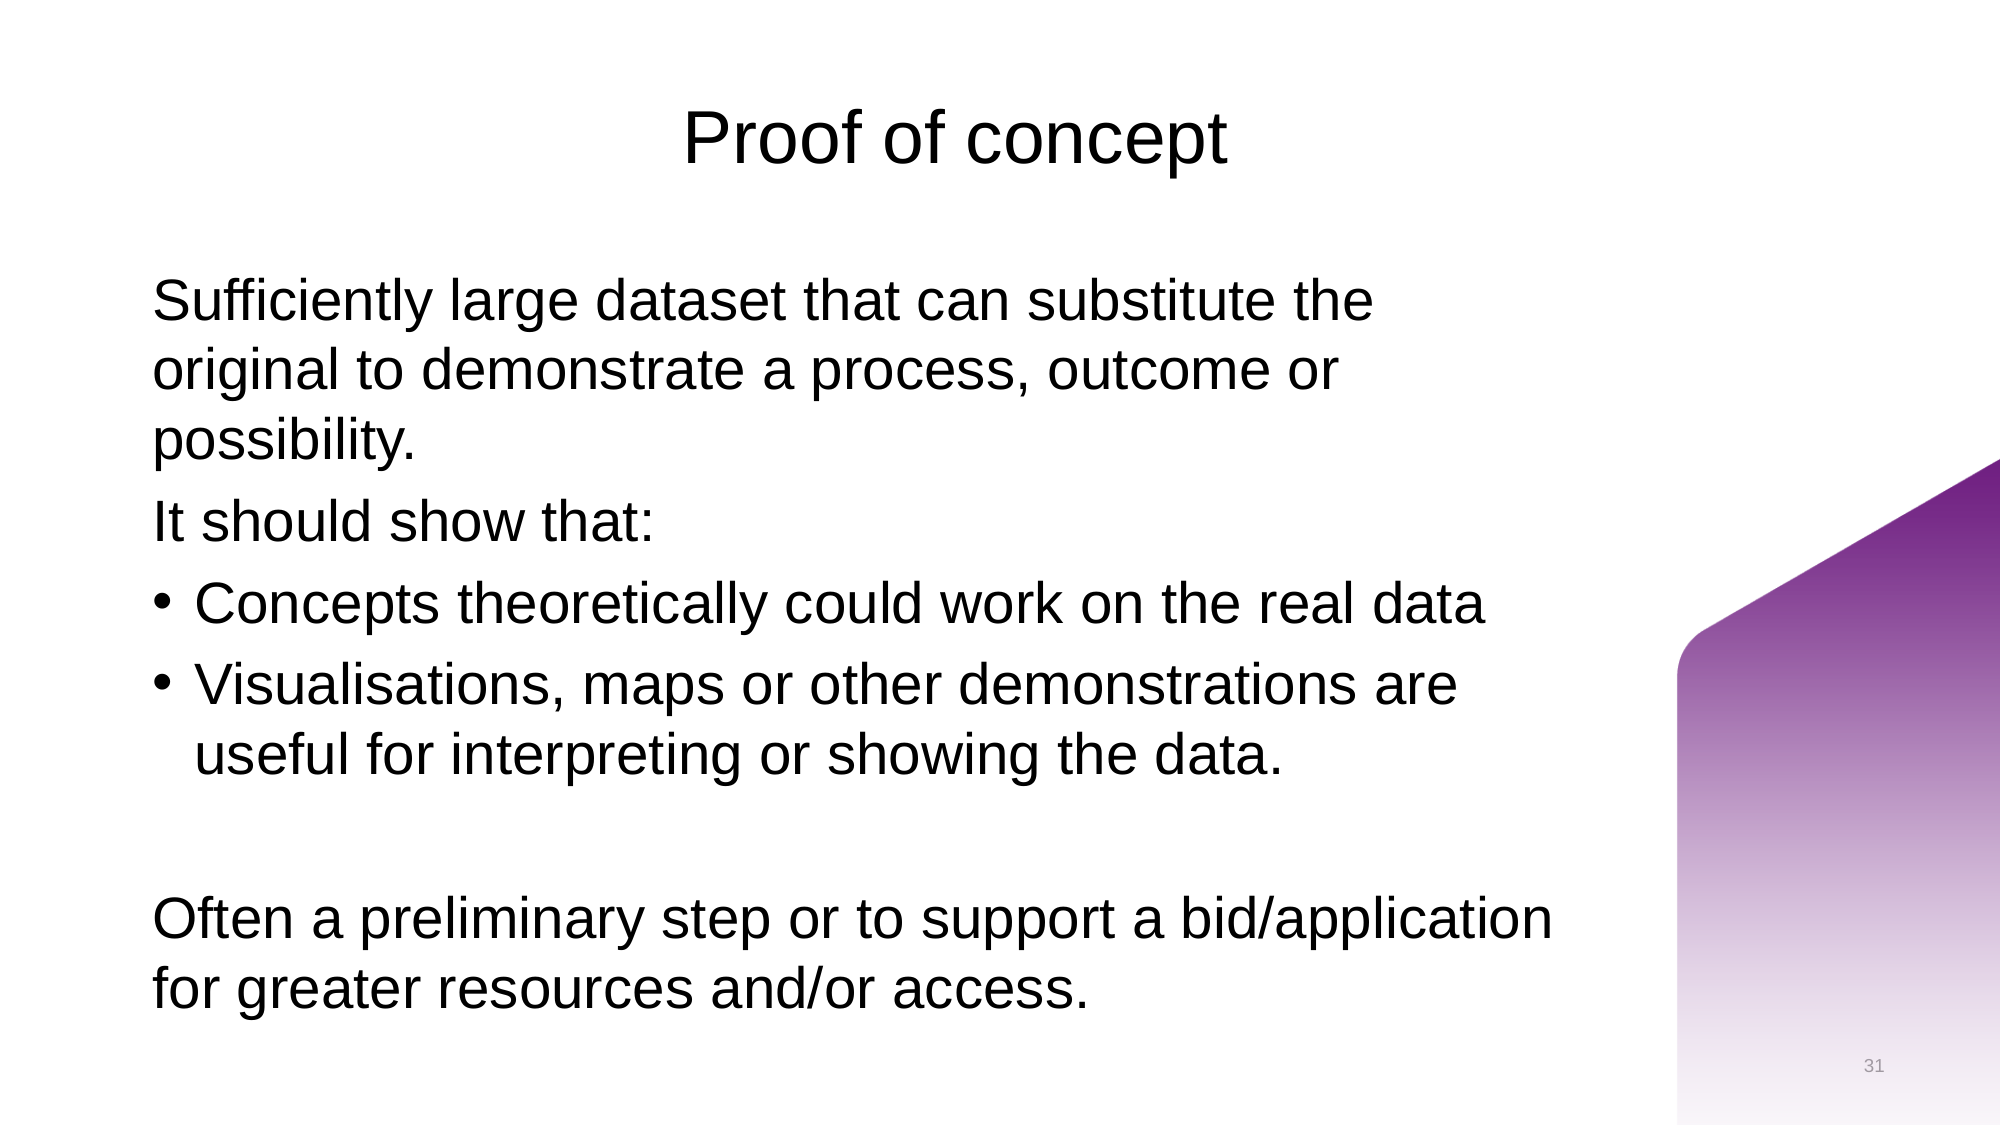

# Proof of concept
Sufficiently large dataset that can substitute the original to demonstrate a process, outcome or possibility.
It should show that:
Concepts theoretically could work on the real data
Visualisations, maps or other demonstrations are useful for interpreting or showing the data.

Often a preliminary step or to support a bid/application for greater resources and/or access.
31